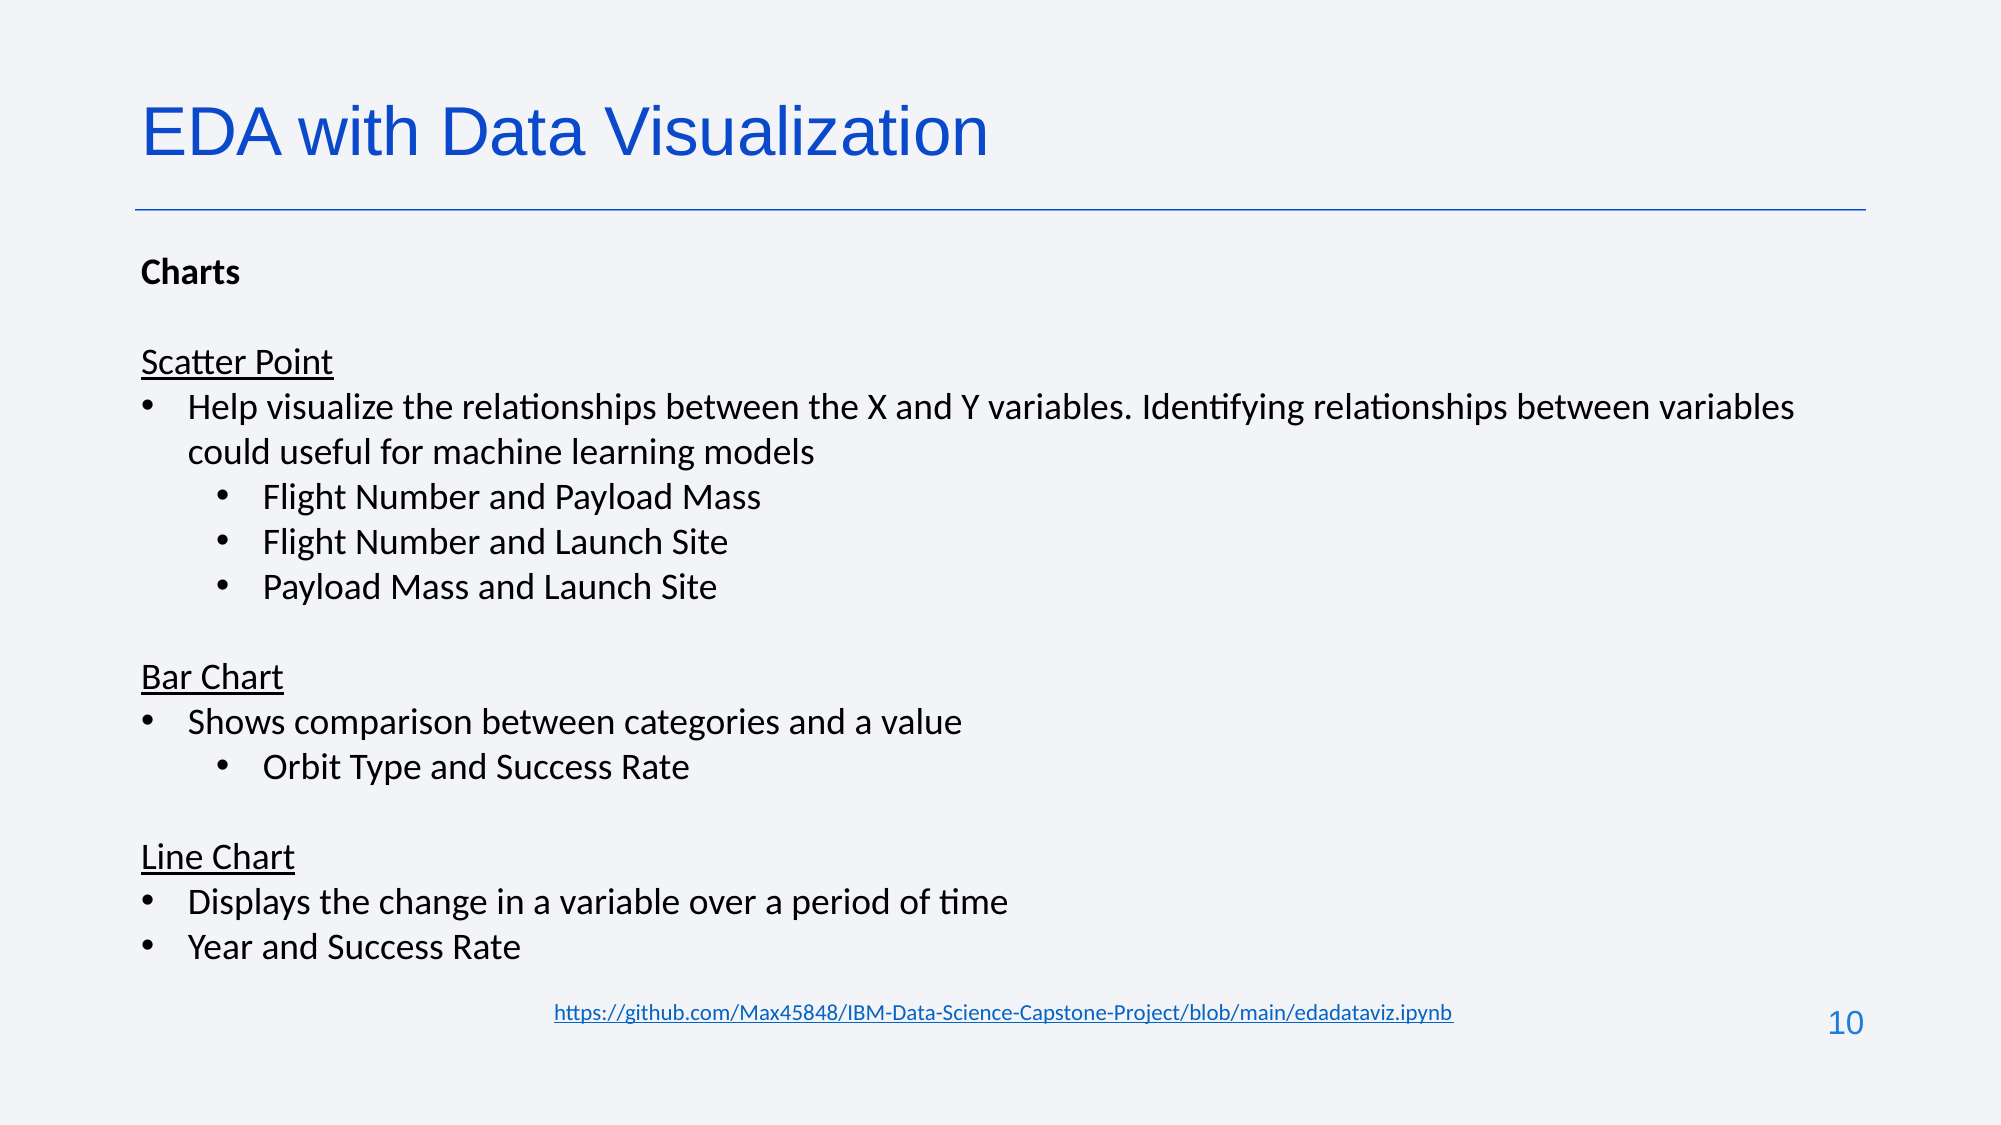

EDA with Data Visualization
Charts

Scatter Point
Help visualize the relationships between the X and Y variables. Identifying relationships between variables could useful for machine learning models
Flight Number and Payload Mass
Flight Number and Launch Site
Payload Mass and Launch Site

Bar Chart
Shows comparison between categories and a value
Orbit Type and Success Rate

Line Chart
Displays the change in a variable over a period of time
Year and Success Rate

10
https://github.com/Max45848/IBM-Data-Science-Capstone-Project/blob/main/edadataviz.ipynb